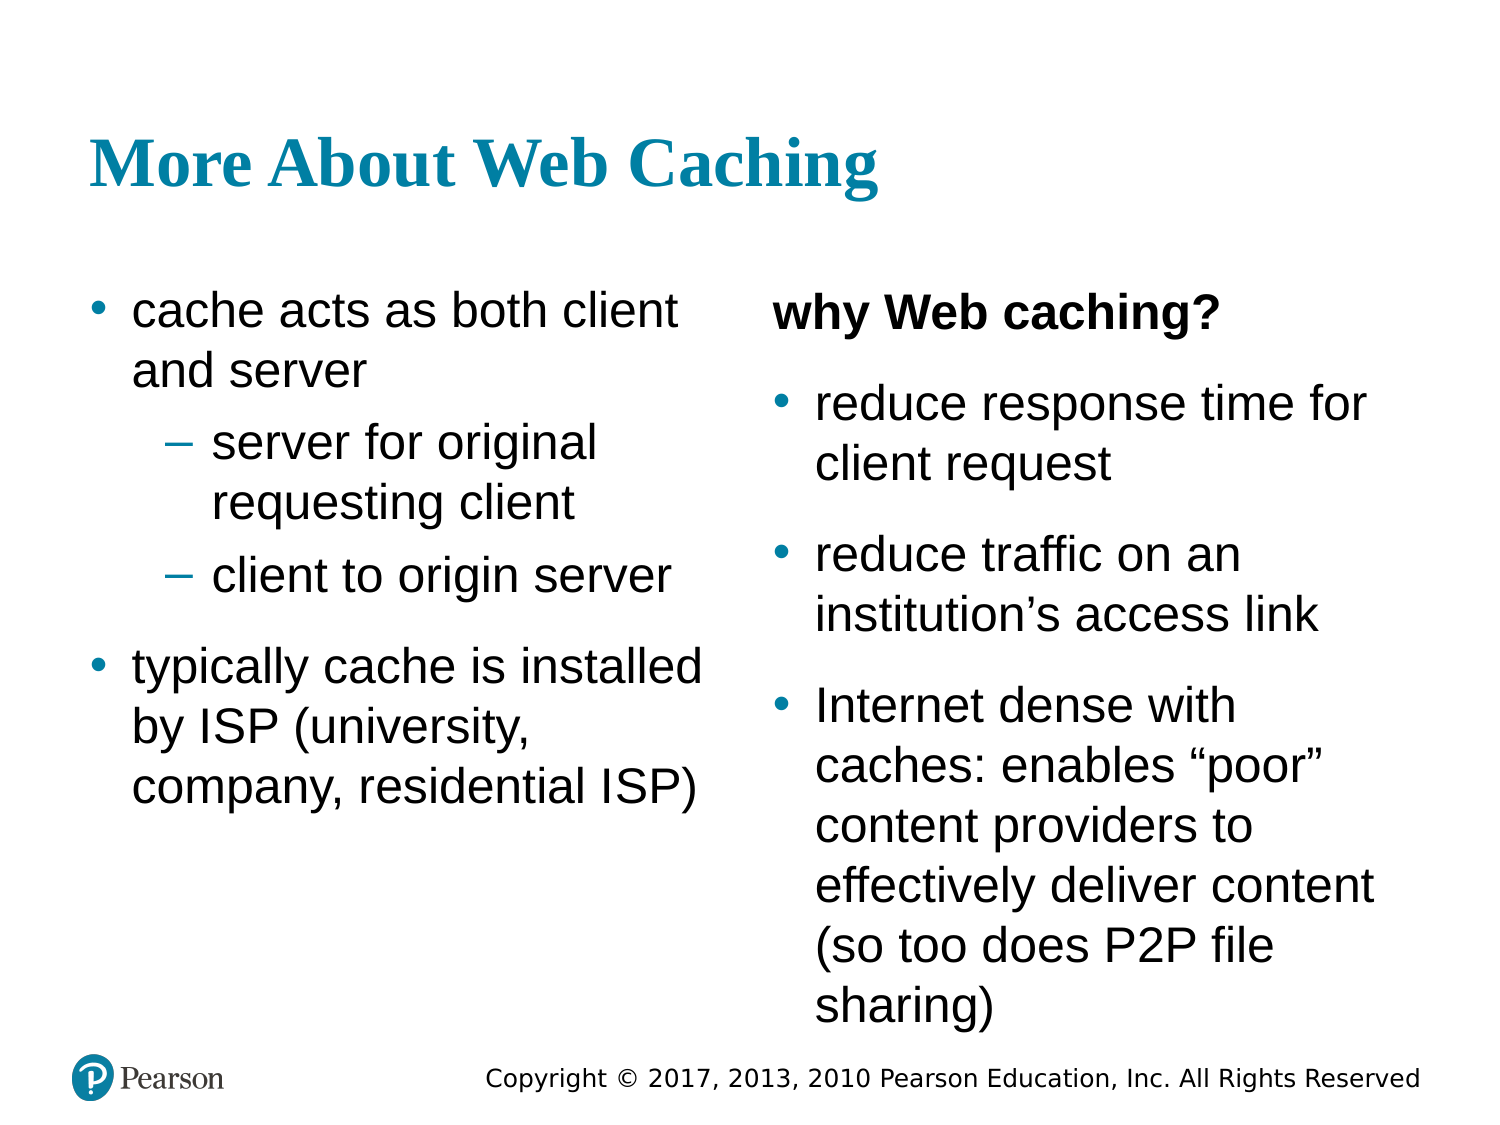

More About Web Caching
cache acts as both client and server
server for original requesting client
client to origin server
typically cache is installed by I S P (university, company, residential I S P)
why Web caching?
reduce response time for client request
reduce traffic on an institution’s access link
Internet dense with caches: enables “poor” content providers to effectively deliver content (so too does P2P file sharing)